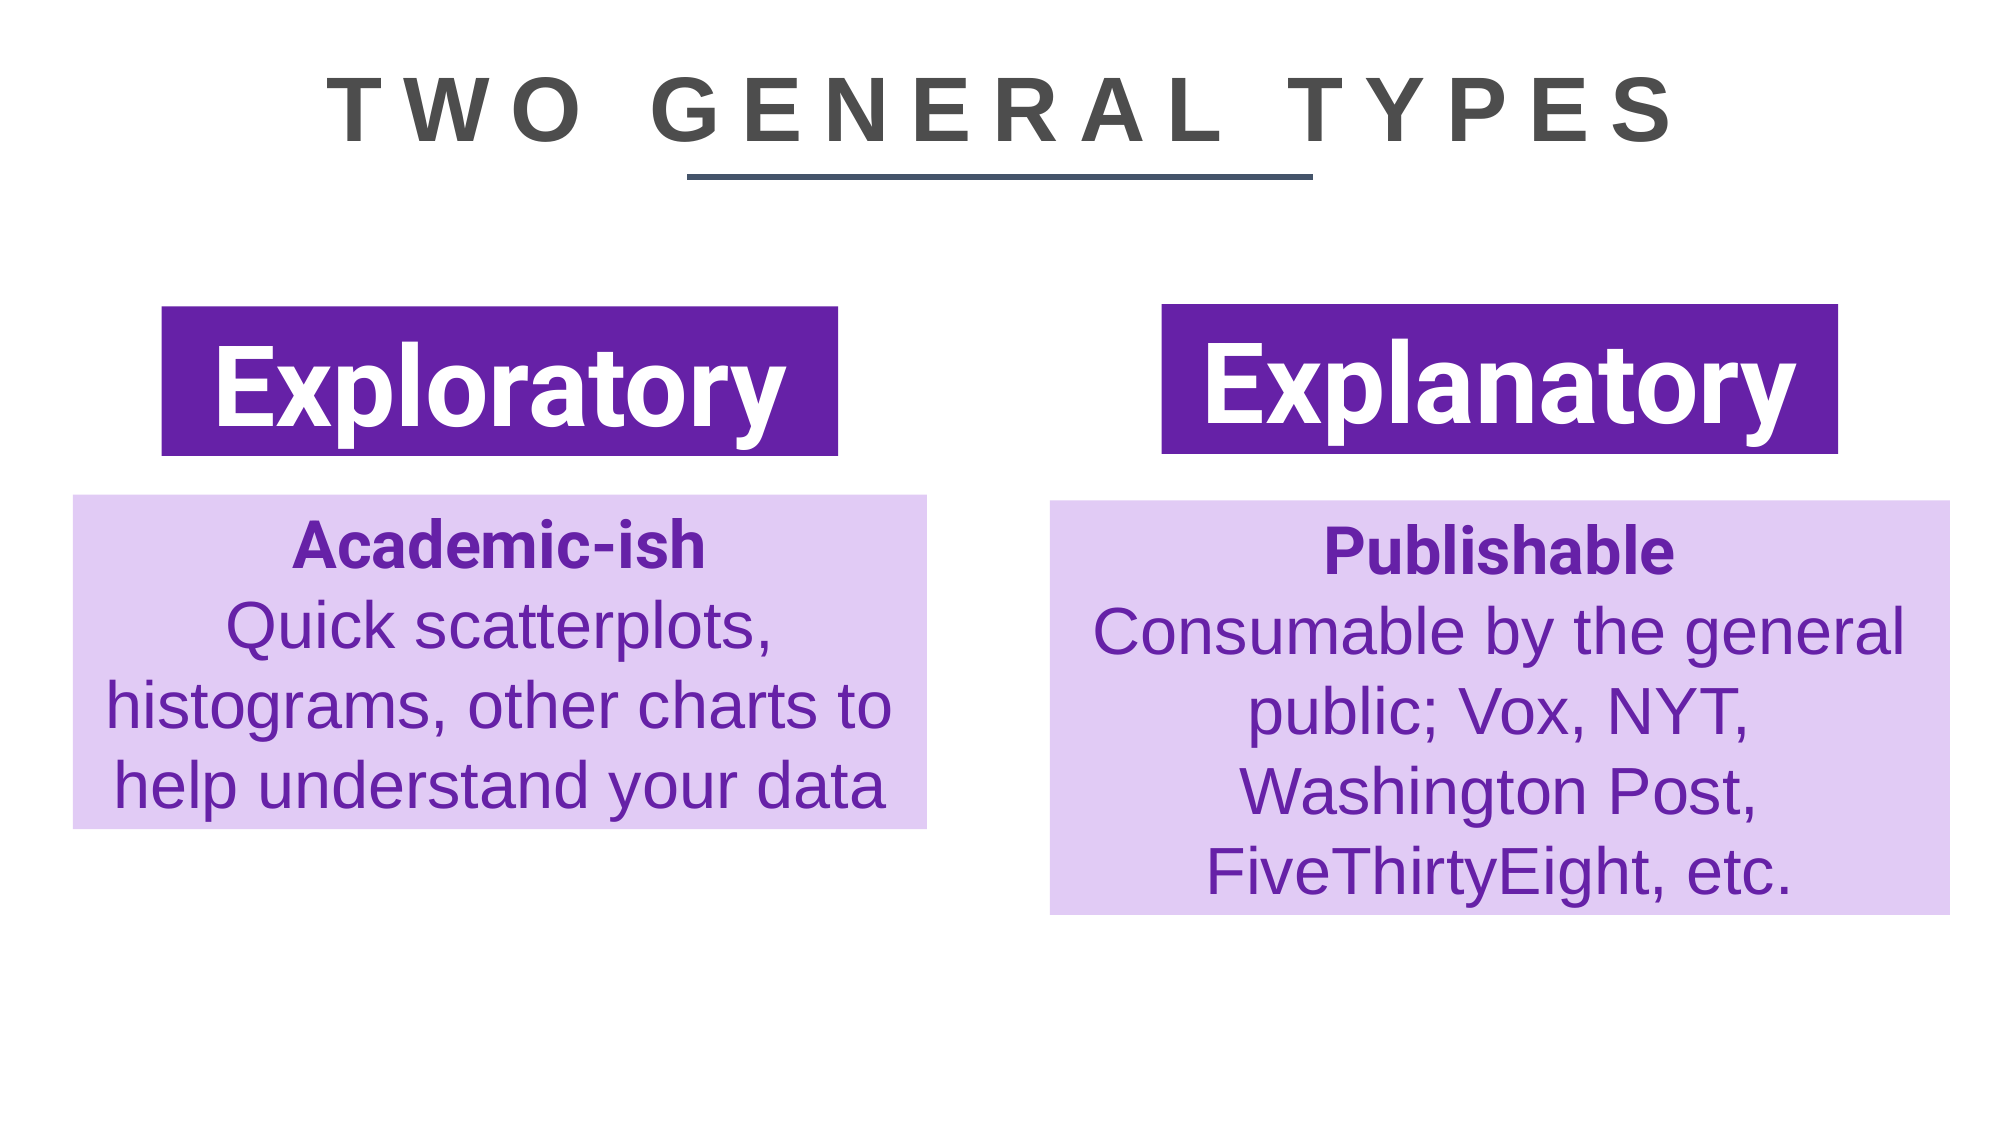

# TWO GENERAL TYPES
Explanatory
Exploratory
Academic-ish
Quick scatterplots, histograms, other charts to help understand your data
Publishable
Consumable by the general public; Vox, NYT, Washington Post, FiveThirtyEight, etc.